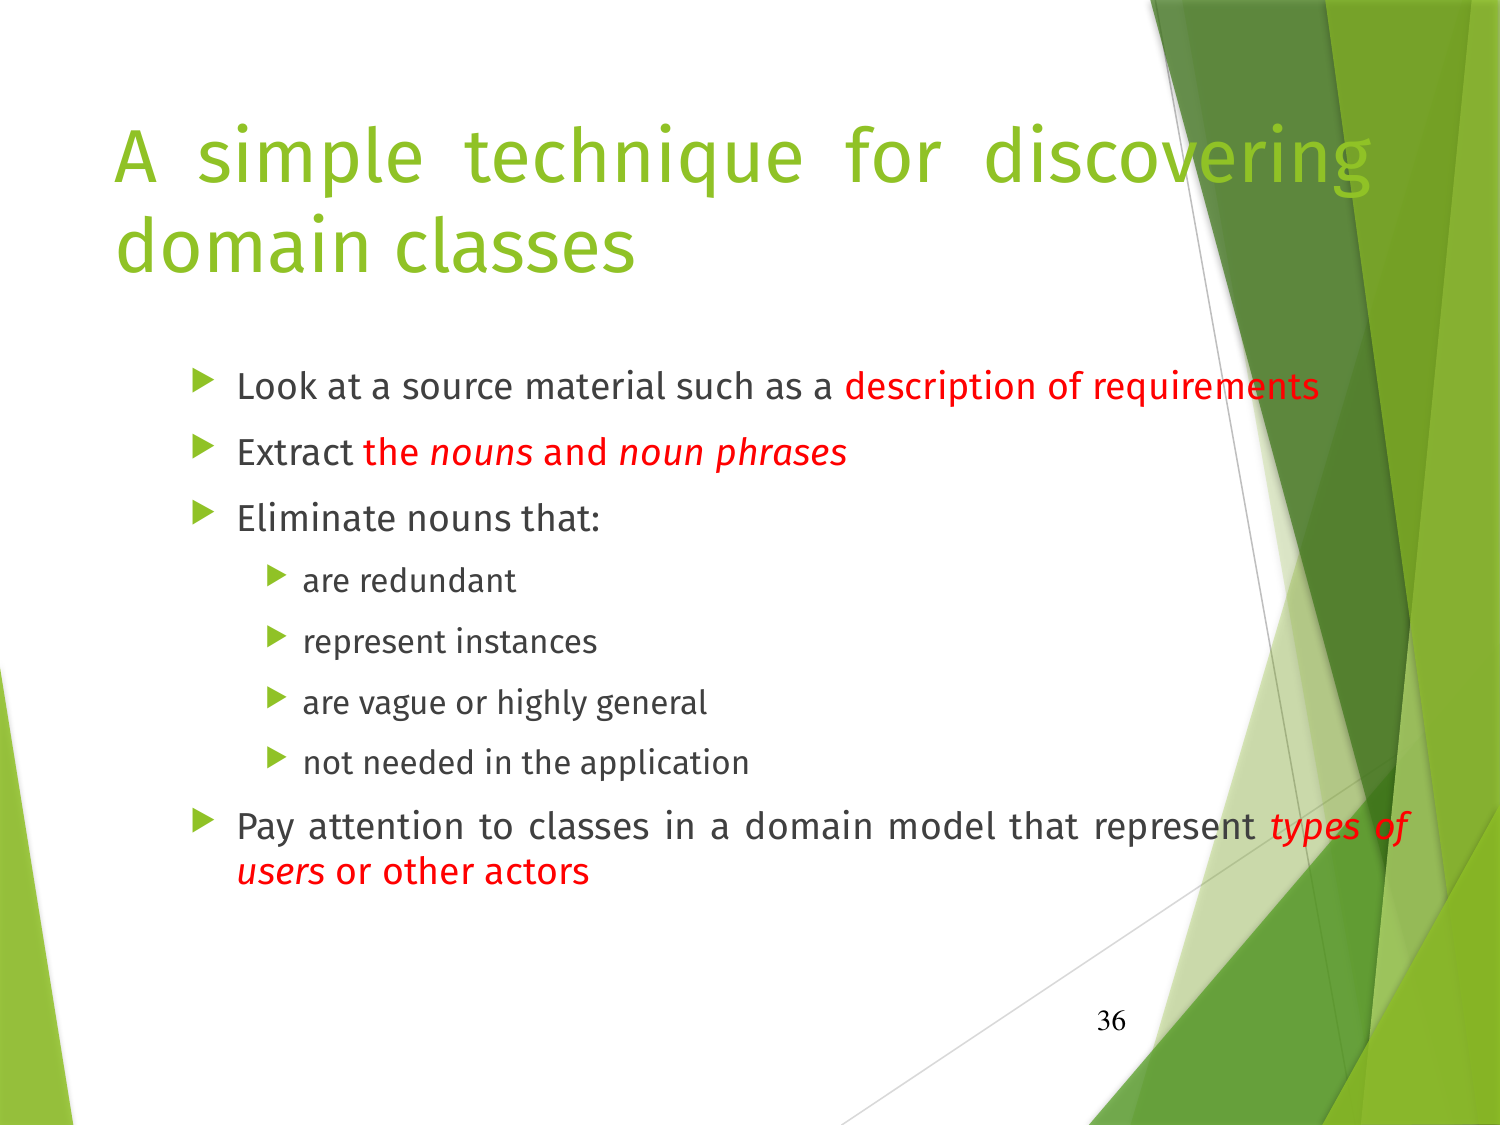

# A simple technique for discovering domain classes
Look at a source material such as a description of requirements
Extract the nouns and noun phrases
Eliminate nouns that:
are redundant
represent instances
are vague or highly general
not needed in the application
Pay attention to classes in a domain model that represent types of users or other actors
36